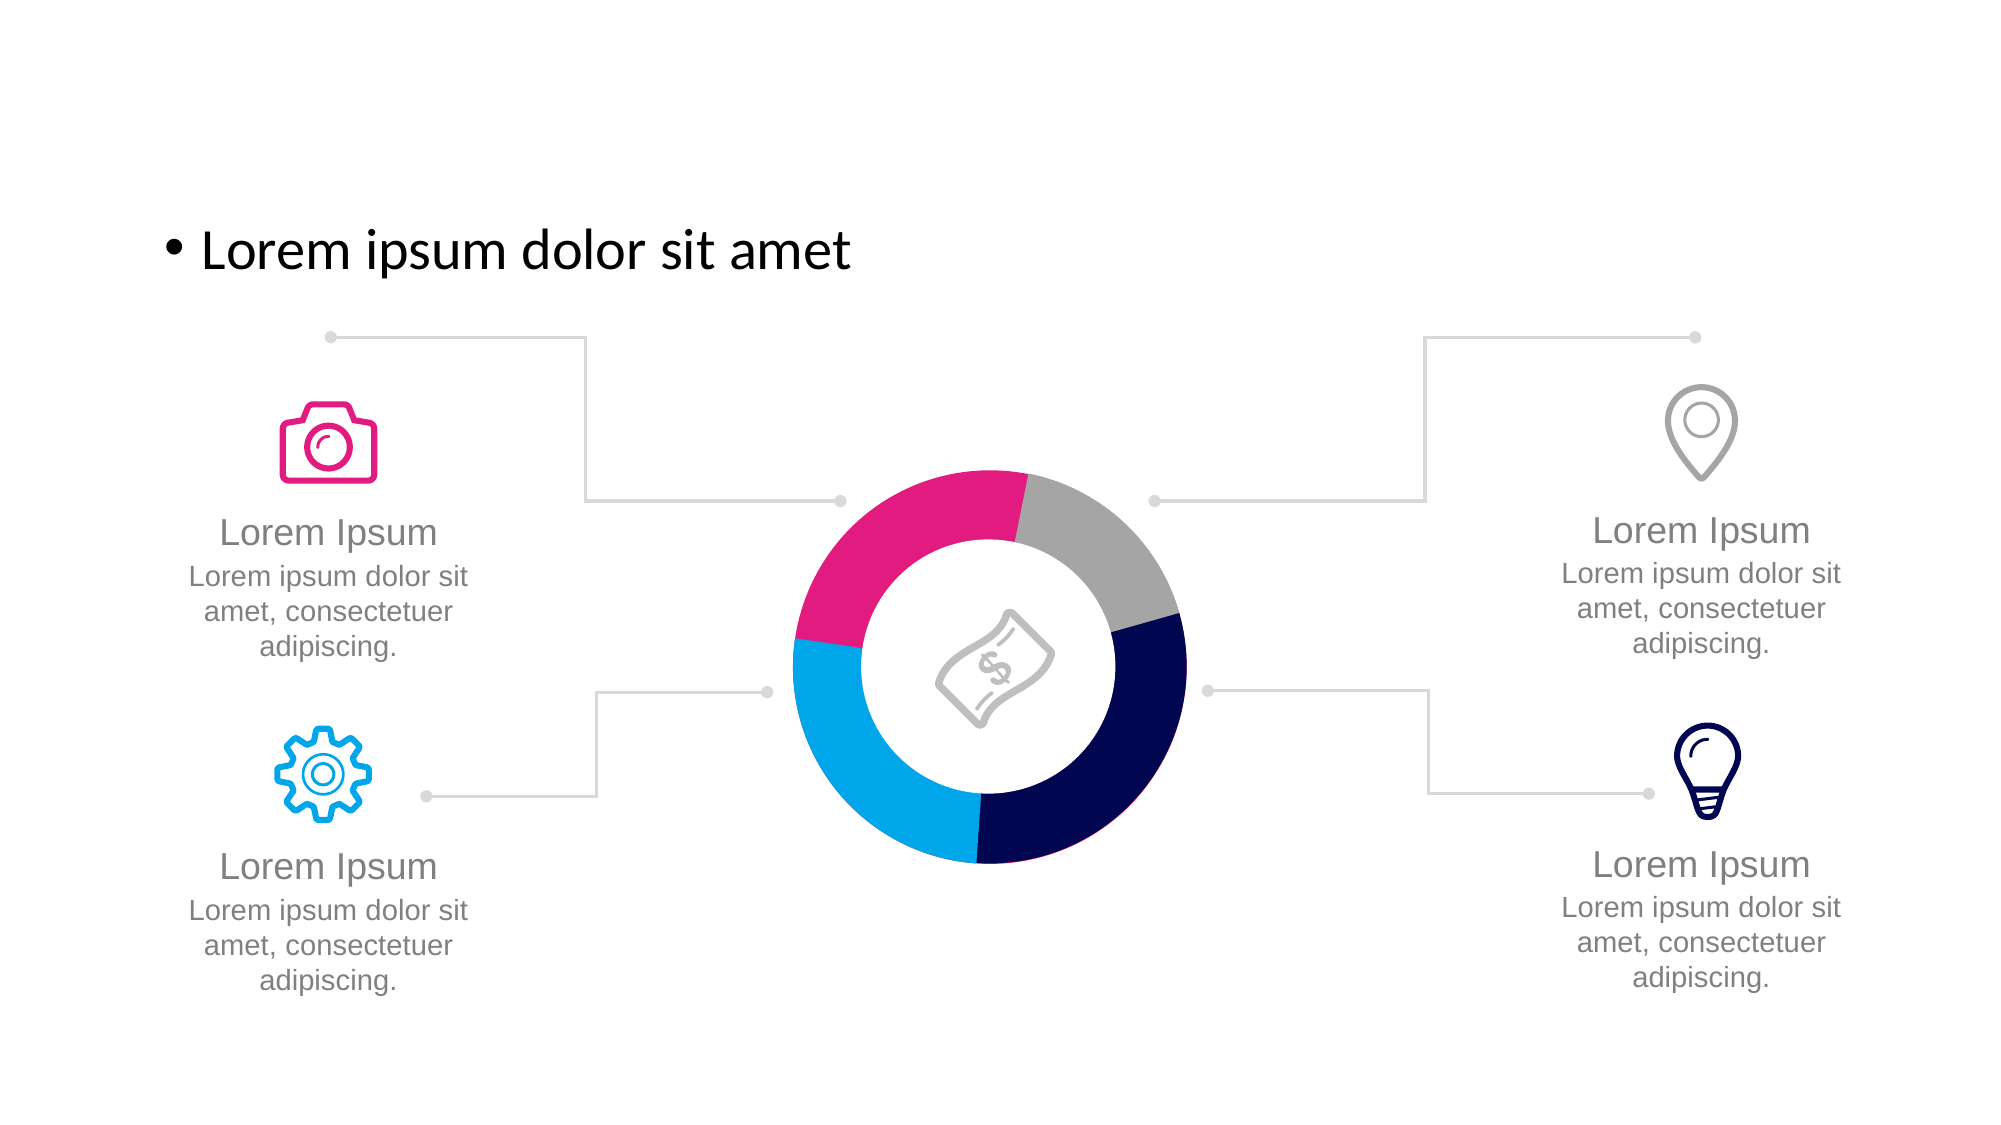

Lorem ipsum dolor sit amet

Lorem Ipsum
Lorem Ipsum
Lorem ipsum dolor sit amet, consectetuer adipiscing.
Lorem ipsum dolor sit amet, consectetuer adipiscing.

Lorem Ipsum
Lorem Ipsum
Lorem ipsum dolor sit amet, consectetuer adipiscing.
Lorem ipsum dolor sit amet, consectetuer adipiscing.